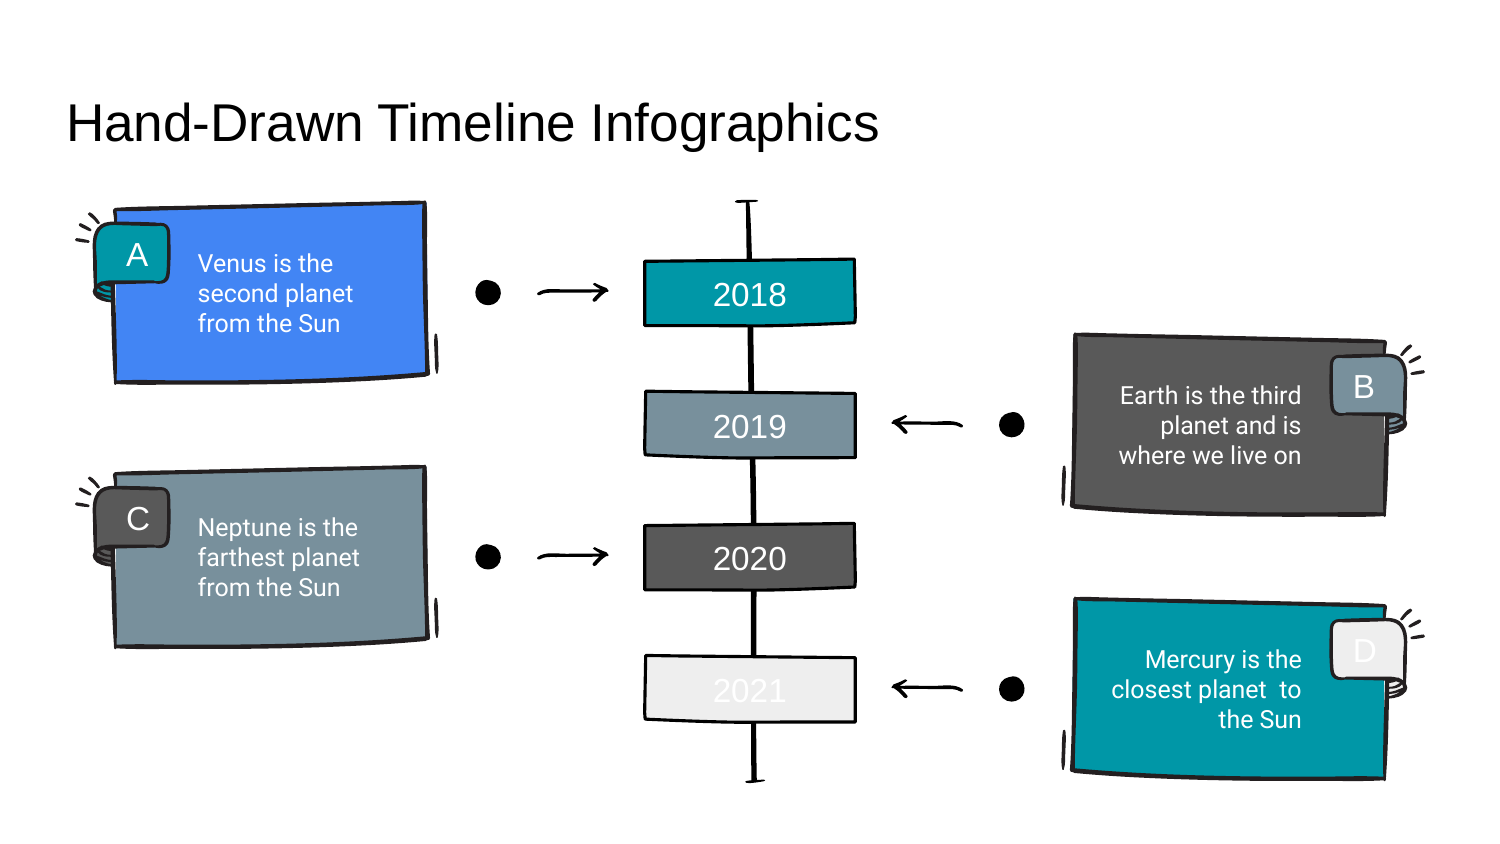

# Hand-Drawn Timeline Infographics

A
Venus is the second planet from the Sun

2018

B
Earth is the third planet and is where we live on

2019

C
Neptune is the farthest planet from the Sun

2020

D
Mercury is the closest planet  to the Sun

2021